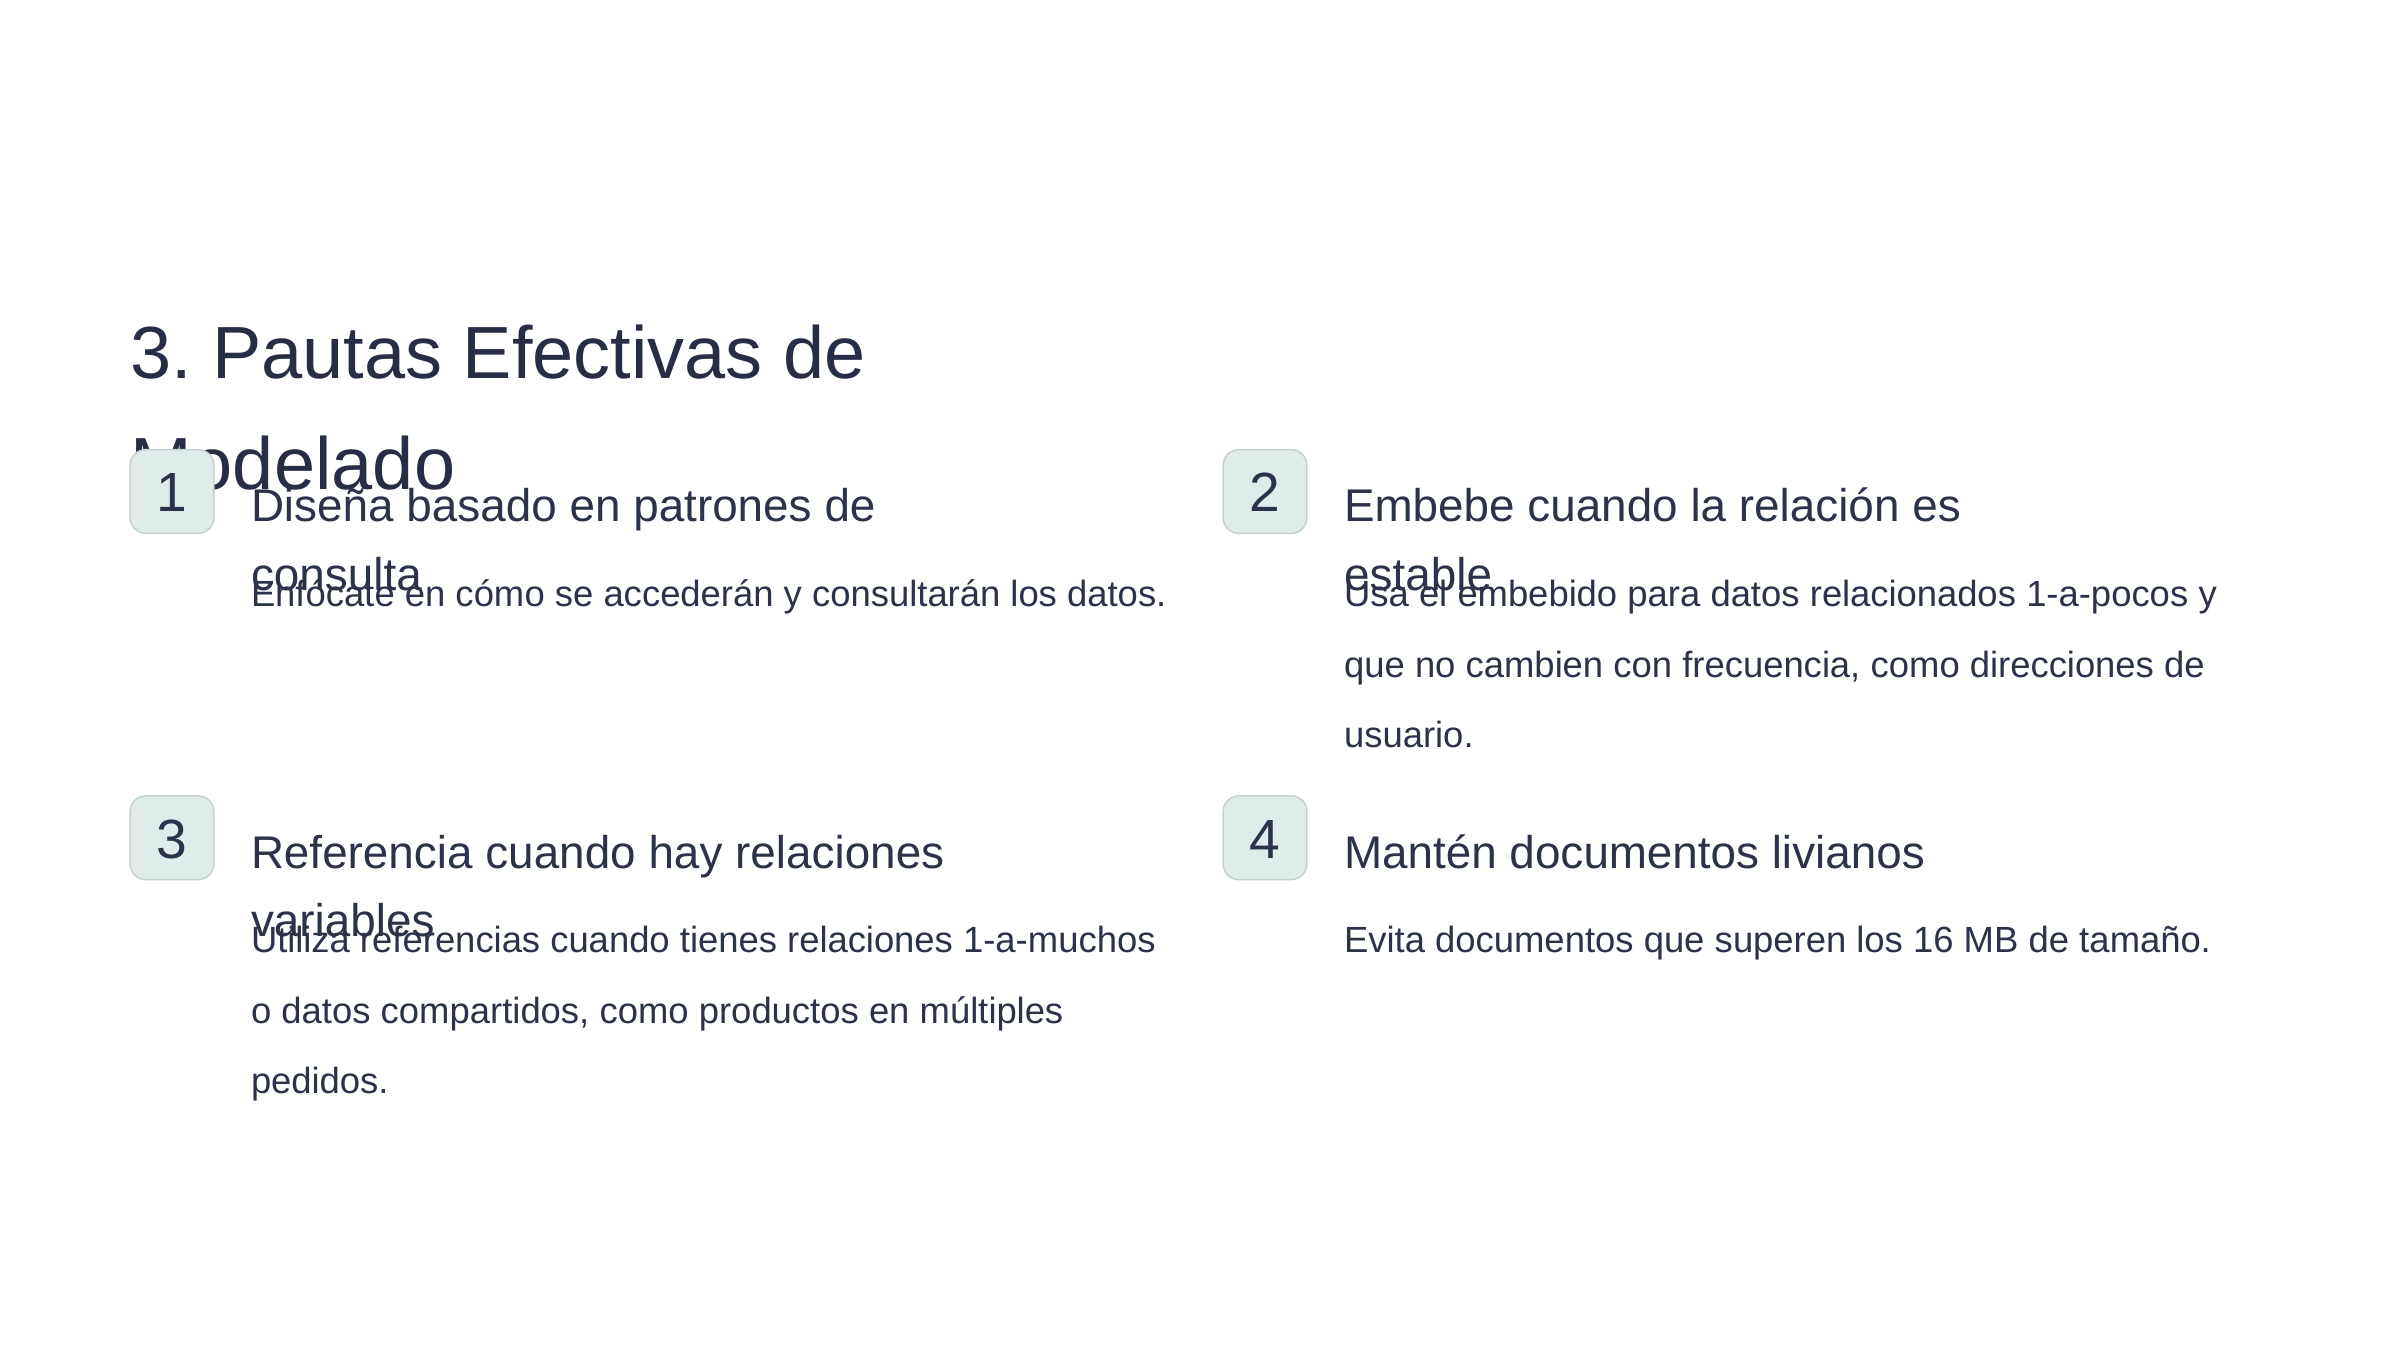

3. Pautas Efectivas de Modelado

1
2
Diseña basado en patrones de consulta
Embebe cuando la relación es estable
Enfócate en cómo se accederán y consultarán los datos.
Usa el embebido para datos relacionados 1-a-pocos y que no cambien con frecuencia, como direcciones de usuario.

3
4
Referencia cuando hay relaciones variables
Mantén documentos livianos
Utiliza referencias cuando tienes relaciones 1-a-muchos o datos compartidos, como productos en múltiples pedidos.
Evita documentos que superen los 16 MB de tamaño.